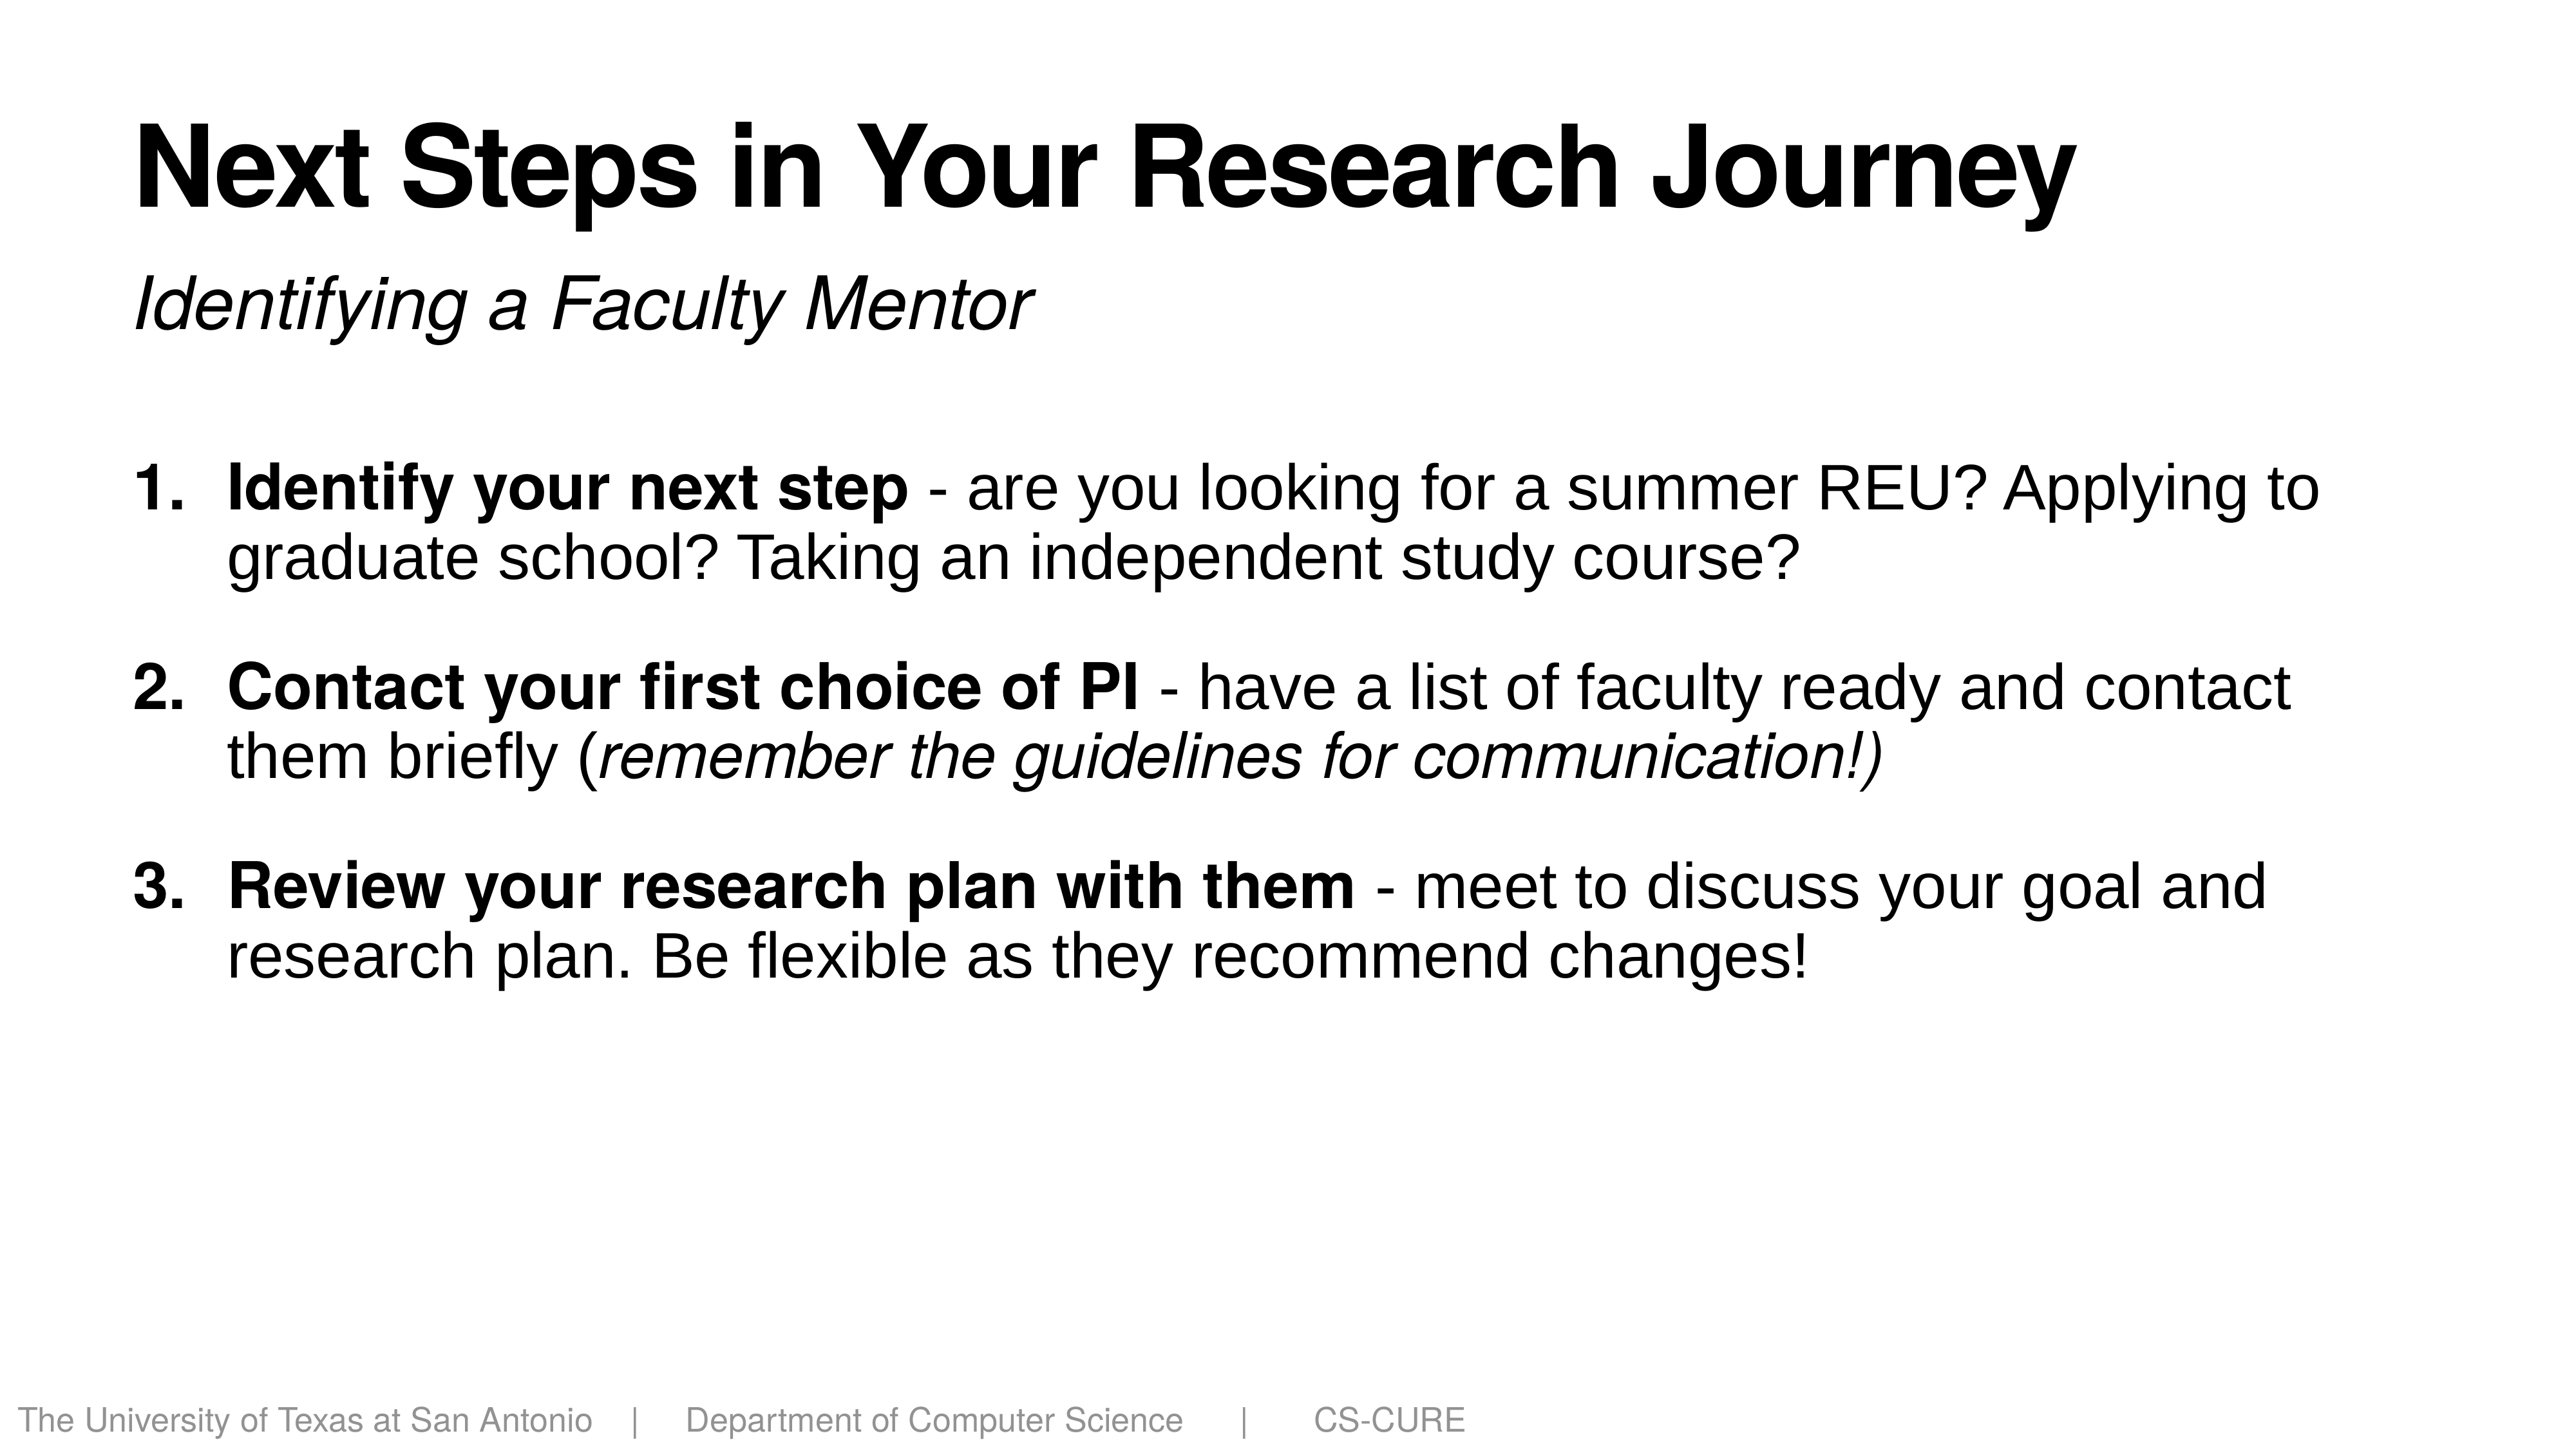

# Next Steps in Your Research Journey
Identifying a Faculty Mentor
Identify your next step - are you looking for a summer REU? Applying to graduate school? Taking an independent study course?
Contact your first choice of PI - have a list of faculty ready and contact them briefly (remember the guidelines for communication!)
Review your research plan with them - meet to discuss your goal and research plan. Be flexible as they recommend changes!
13